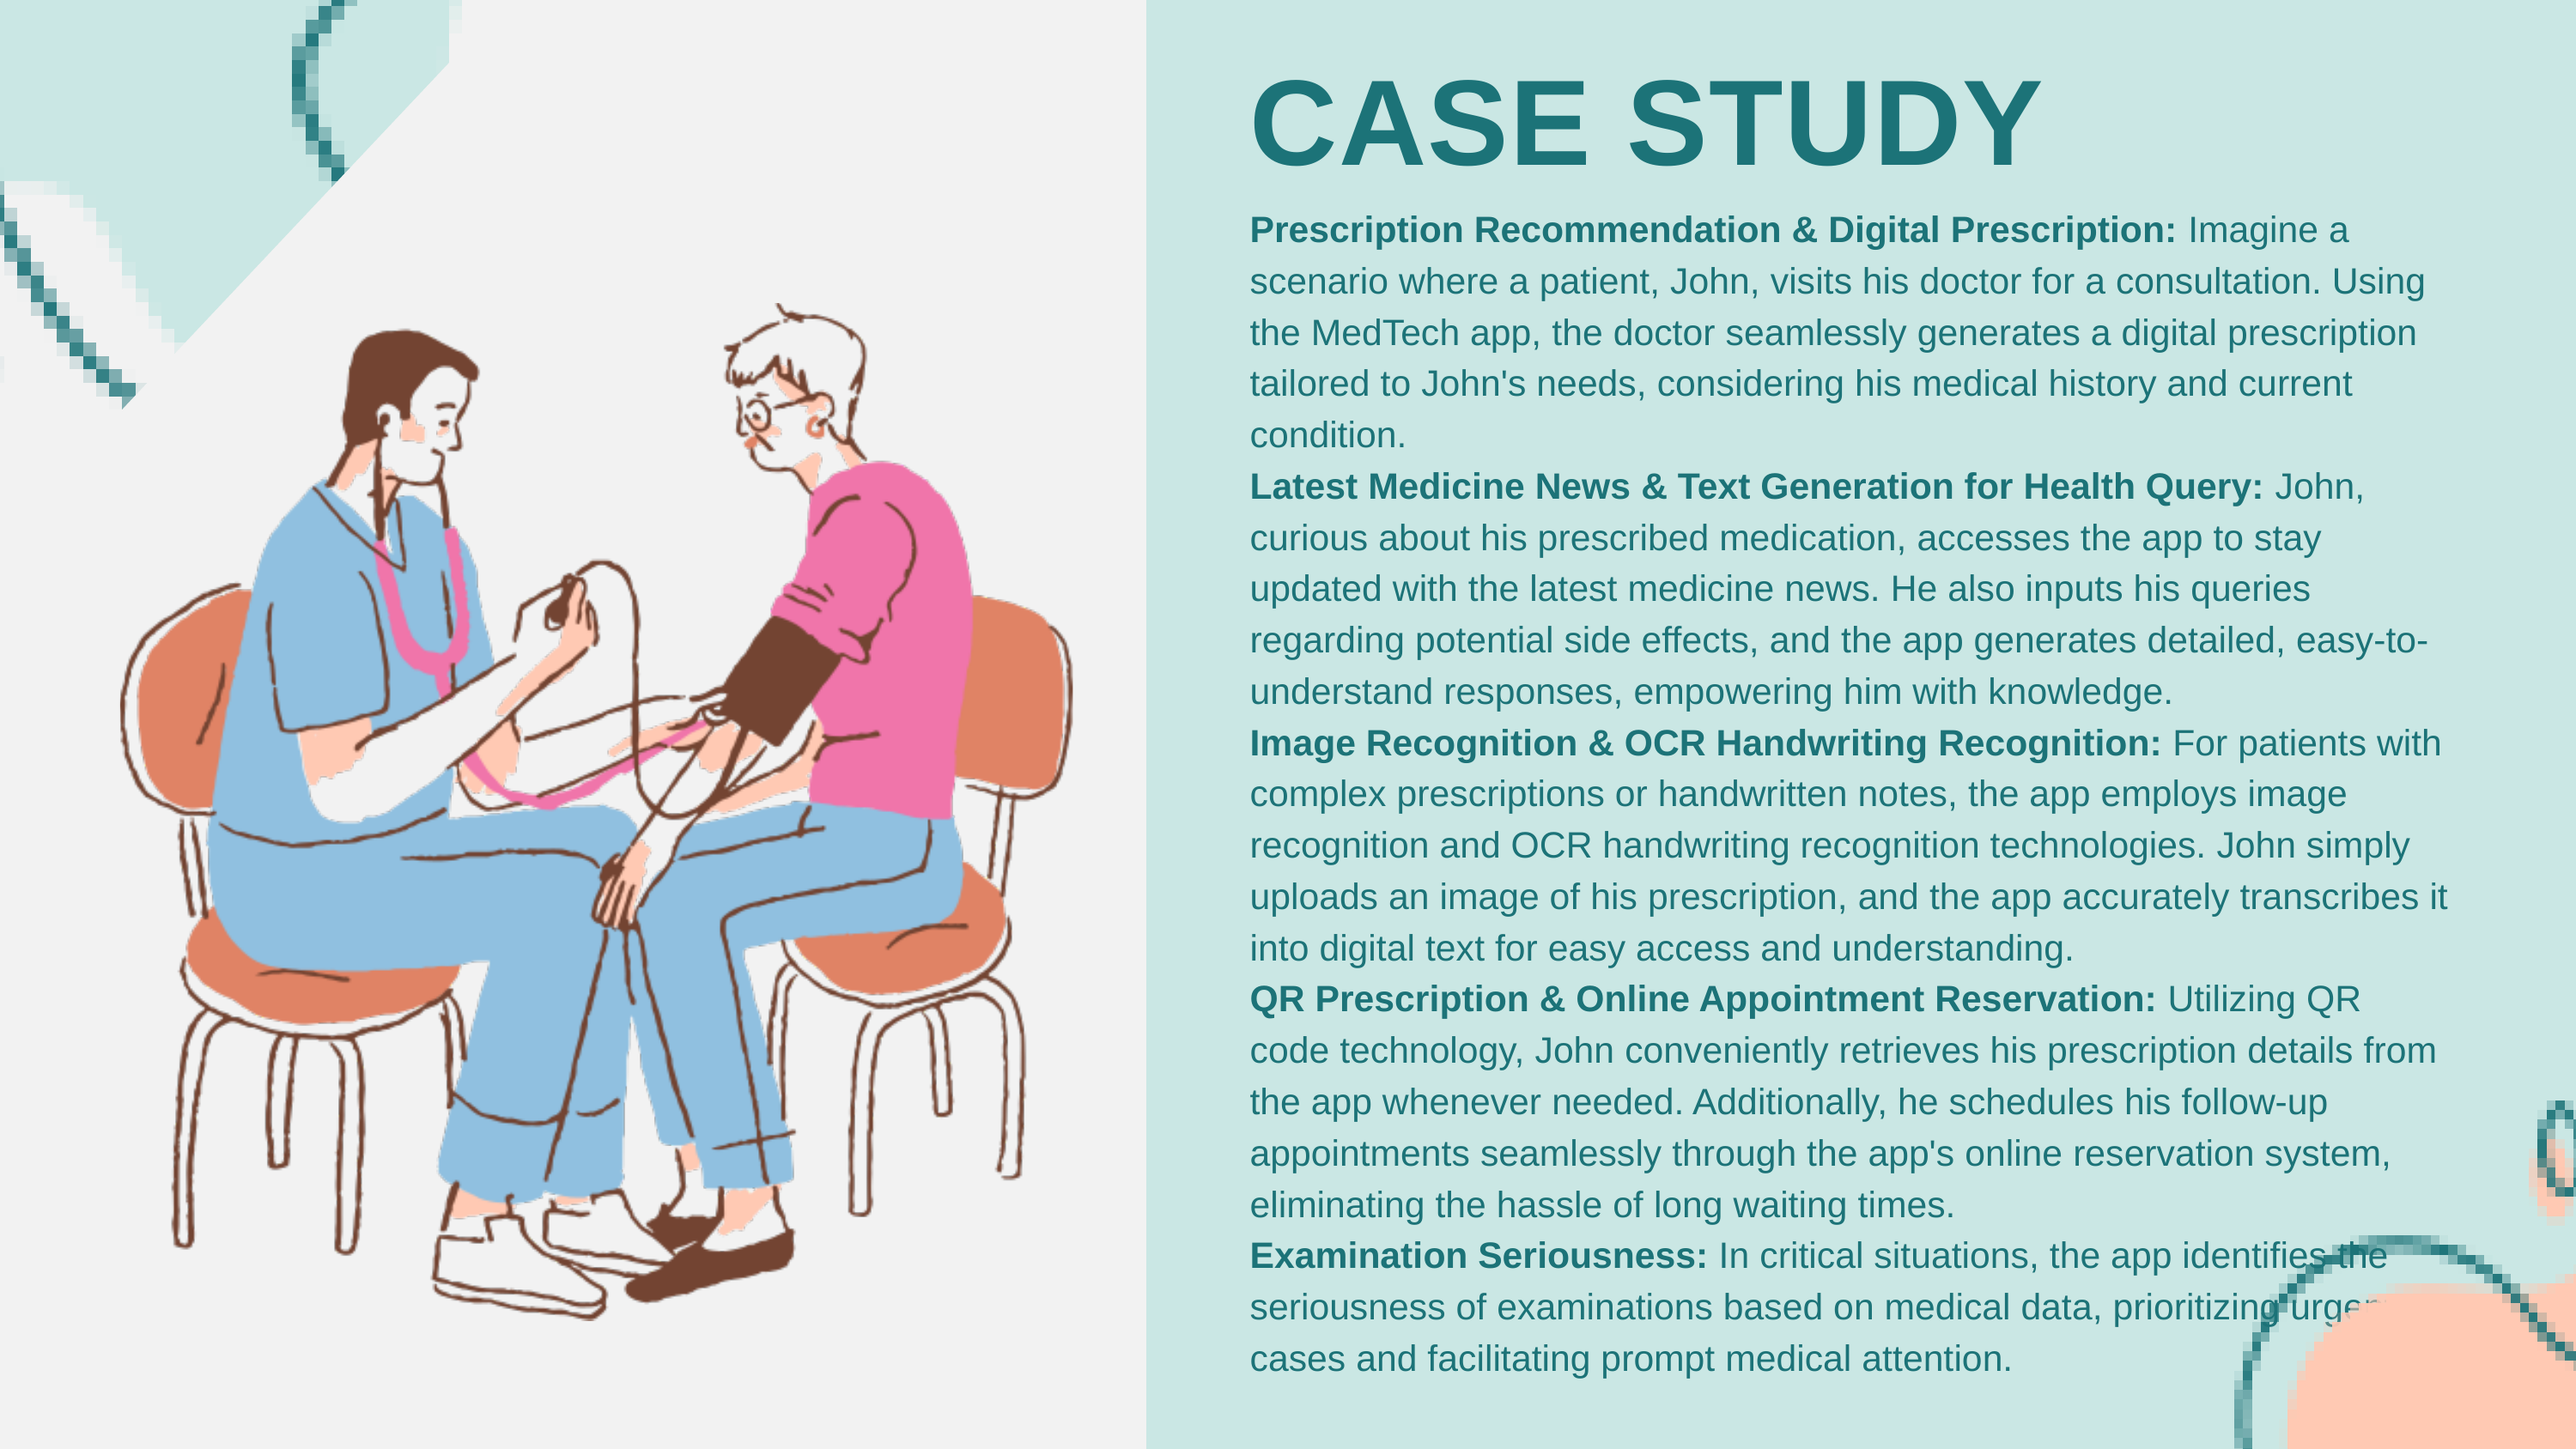

CASE STUDY
Prescription Recommendation & Digital Prescription: Imagine a scenario where a patient, John, visits his doctor for a consultation. Using the MedTech app, the doctor seamlessly generates a digital prescription tailored to John's needs, considering his medical history and current condition.
Latest Medicine News & Text Generation for Health Query: John, curious about his prescribed medication, accesses the app to stay updated with the latest medicine news. He also inputs his queries regarding potential side effects, and the app generates detailed, easy-to-understand responses, empowering him with knowledge.
Image Recognition & OCR Handwriting Recognition: For patients with complex prescriptions or handwritten notes, the app employs image recognition and OCR handwriting recognition technologies. John simply uploads an image of his prescription, and the app accurately transcribes it into digital text for easy access and understanding.
QR Prescription & Online Appointment Reservation: Utilizing QR code technology, John conveniently retrieves his prescription details from the app whenever needed. Additionally, he schedules his follow-up appointments seamlessly through the app's online reservation system, eliminating the hassle of long waiting times.
Examination Seriousness: In critical situations, the app identifies the seriousness of examinations based on medical data, prioritizing urgent cases and facilitating prompt medical attention.